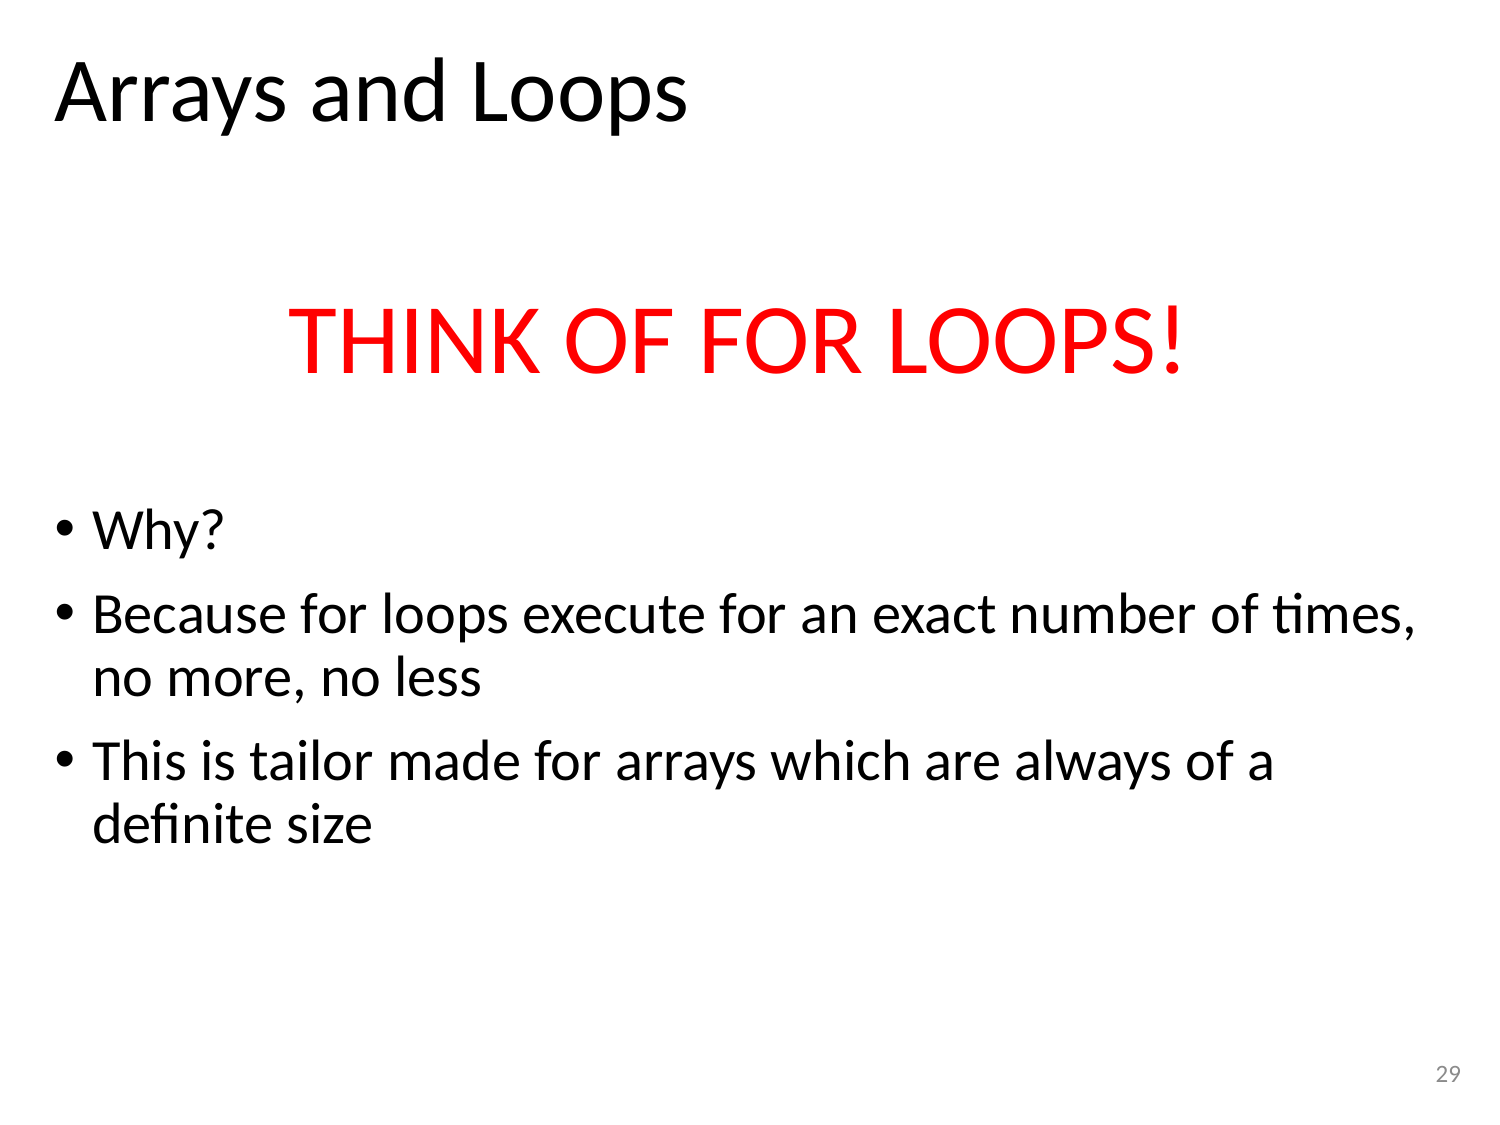

# Arrays and Loops

THINK OF FOR LOOPS!

Why?
Because for loops execute for an exact number of times, no more, no less
This is tailor made for arrays which are always of a definite size

29